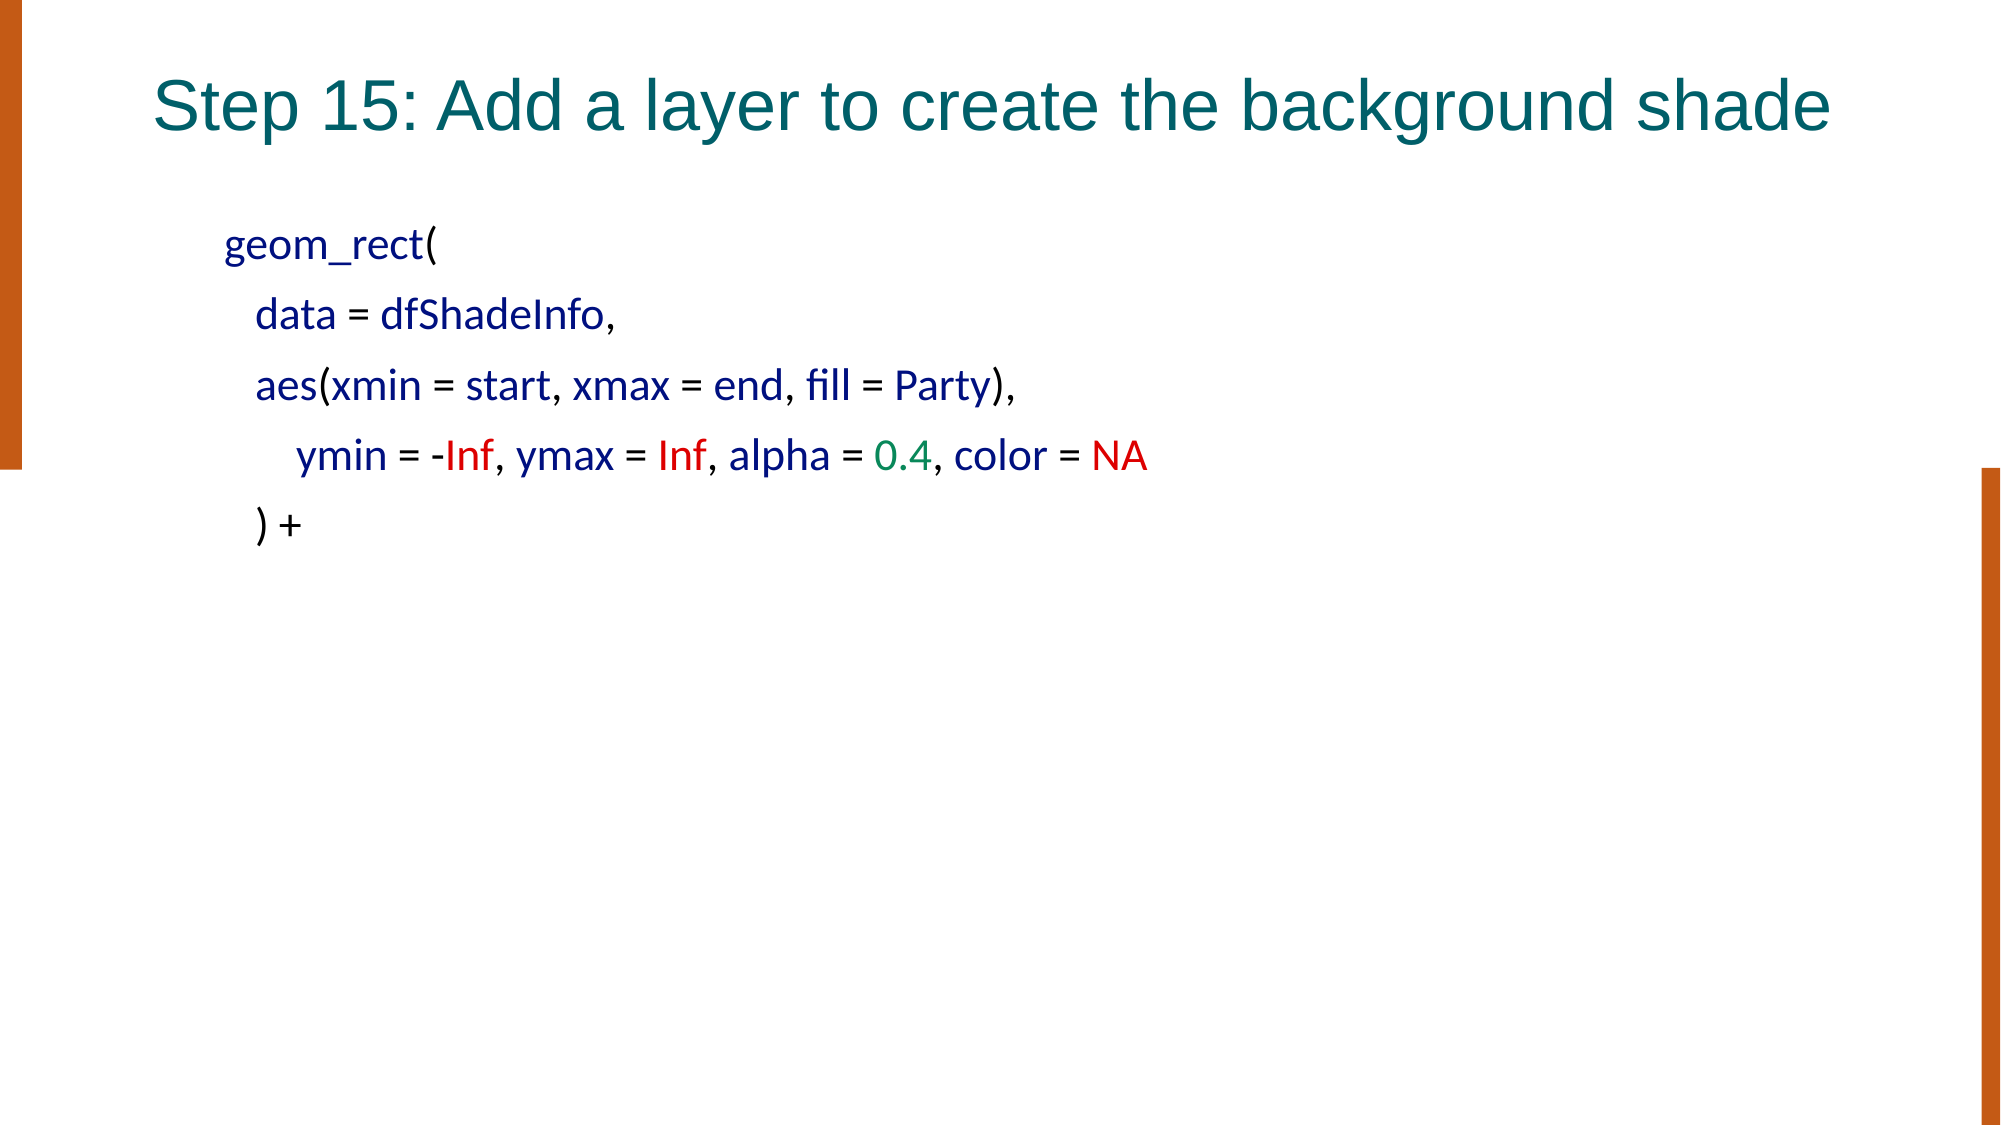

# Step 15: Add a layer to create the background shade
       geom_rect(
          data = dfShadeInfo,
          aes(xmin = start, xmax = end, fill = Party),
              ymin = -Inf, ymax = Inf, alpha = 0.4, color = NA
          ) +